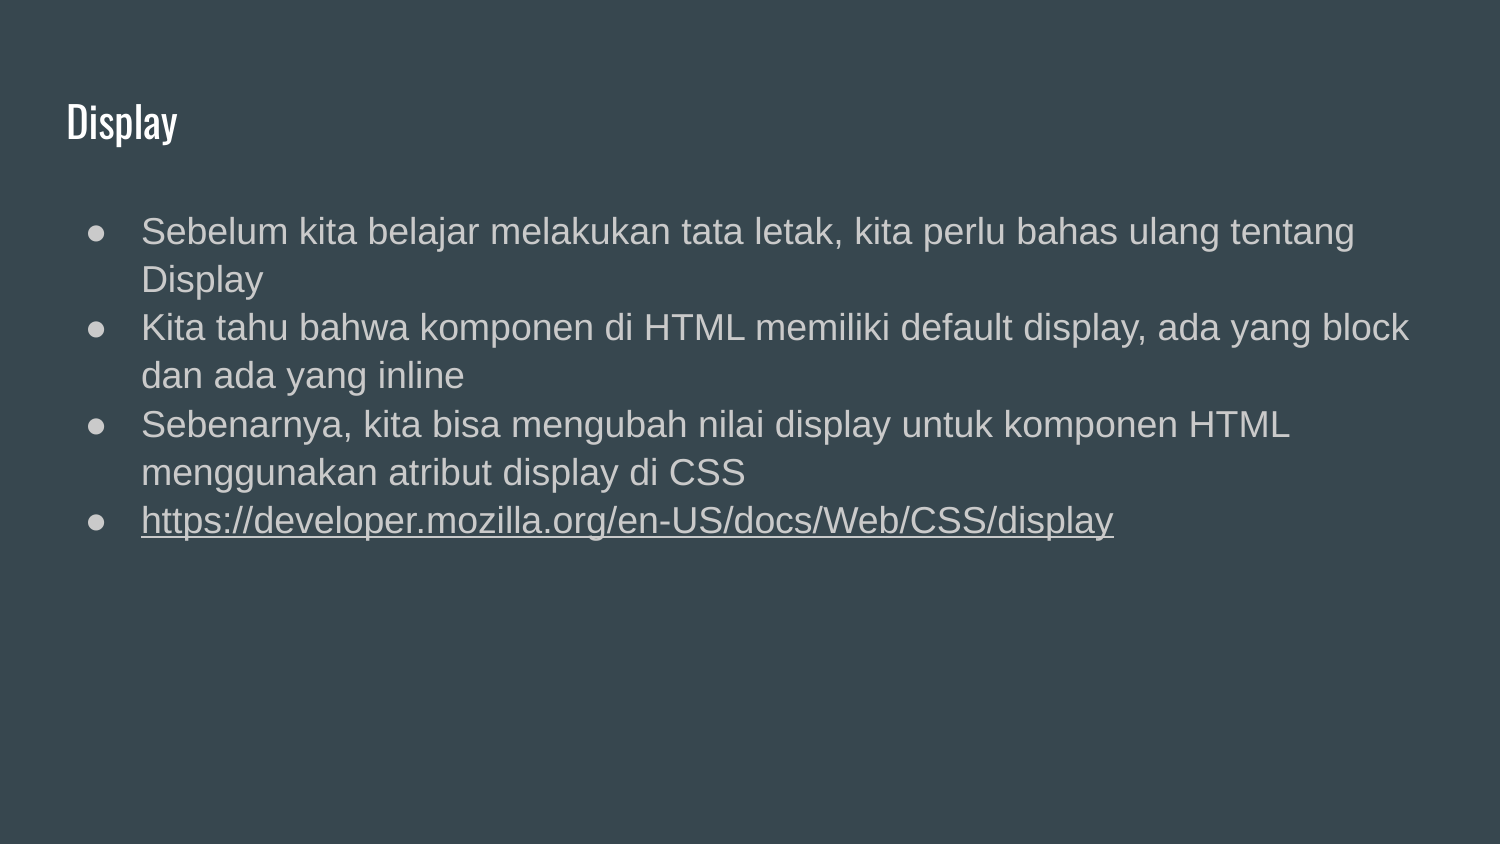

# Display
Sebelum kita belajar melakukan tata letak, kita perlu bahas ulang tentang Display
Kita tahu bahwa komponen di HTML memiliki default display, ada yang block dan ada yang inline
Sebenarnya, kita bisa mengubah nilai display untuk komponen HTML menggunakan atribut display di CSS
https://developer.mozilla.org/en-US/docs/Web/CSS/display